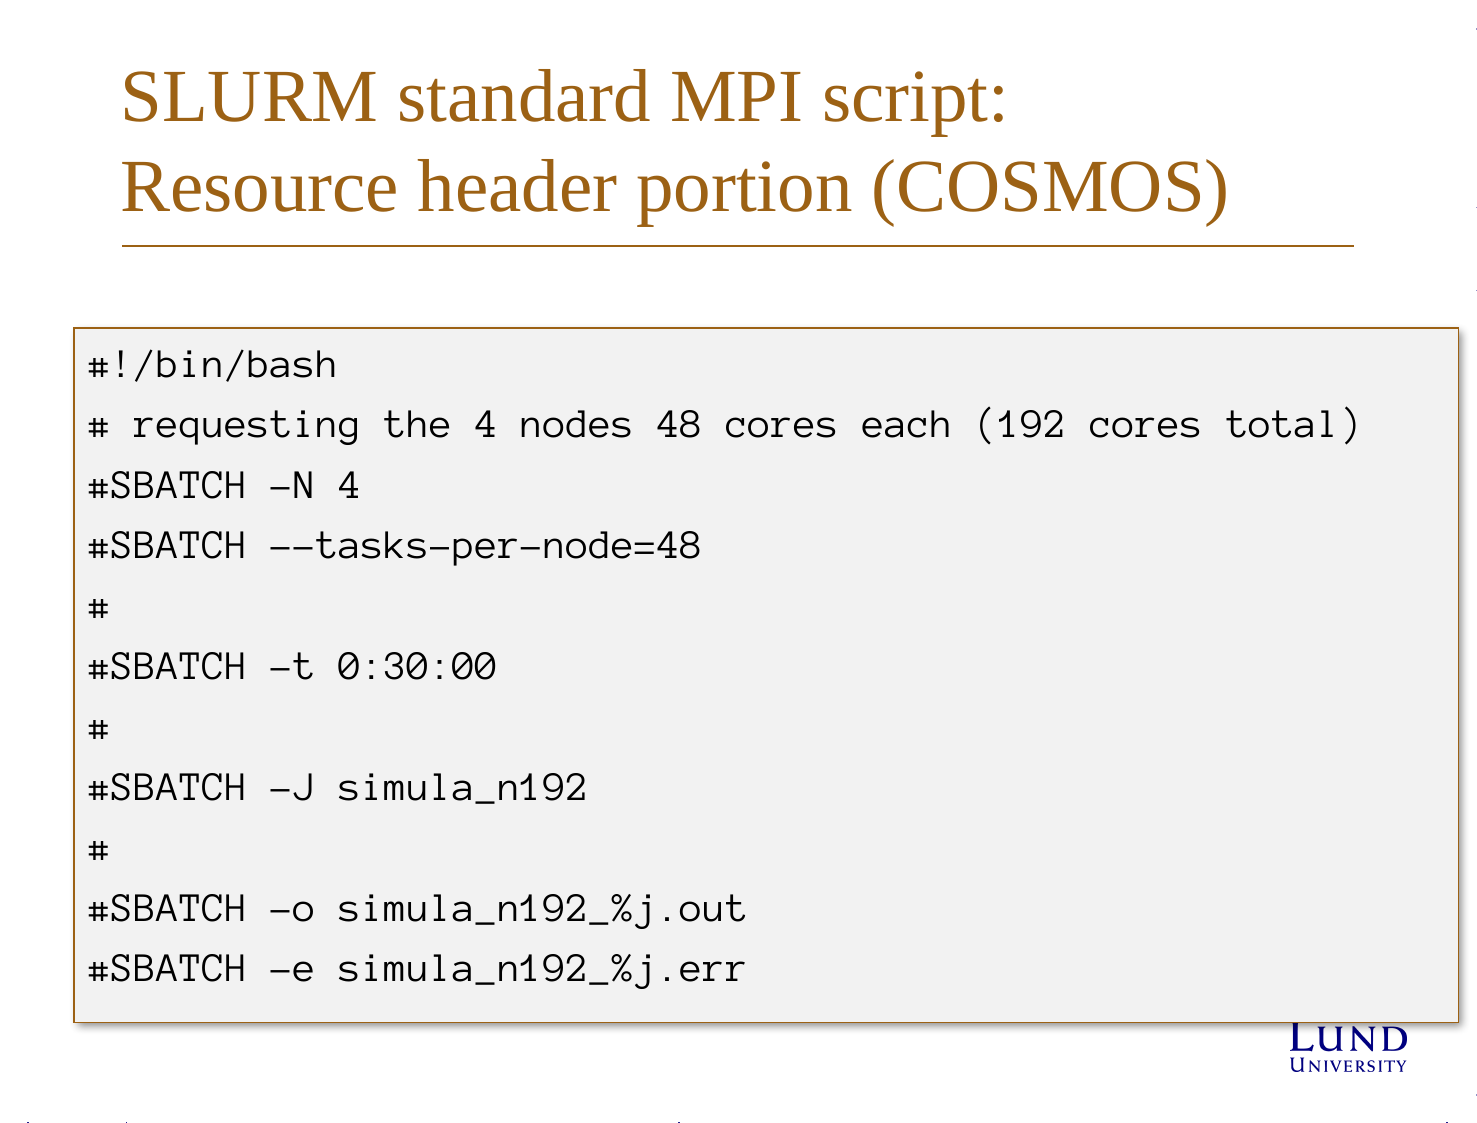

# SLURM standard MPI script: Resource header portion (COSMOS)
#!/bin/bash
# requesting the 4 nodes 48 cores each (192 cores total)
#SBATCH -N 4
#SBATCH --tasks-per-node=48
#
#SBATCH -t 0:30:00
#
#SBATCH -J simula_n192
#
#SBATCH -o simula_n192_%j.out
#SBATCH -e simula_n192_%j.err